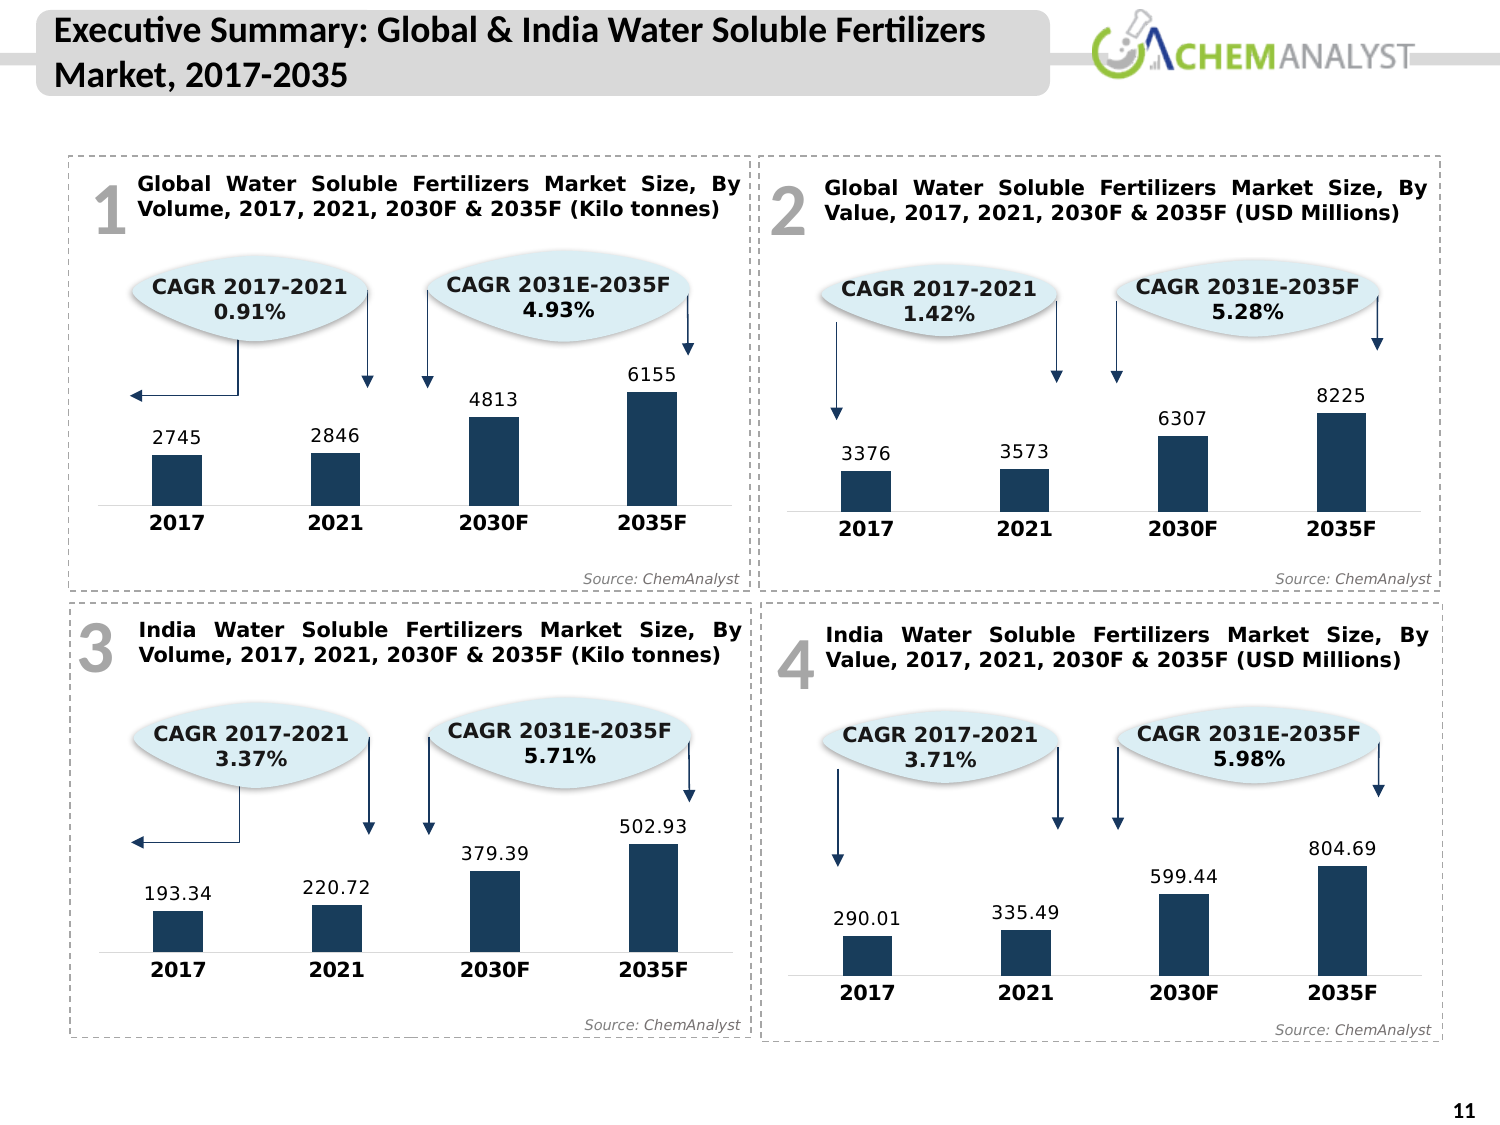

Executive Summary: Global & India Water Soluble Fertilizers Market, 2017-2035
1
2

Global Water Soluble Fertilizers Market Size, By Volume, 2017, 2021, 2030F & 2035F (Kilo tonnes)
Global Water Soluble Fertilizers Market Size, By Value, 2017, 2021, 2030F & 2035F (USD Millions)
CAGR 2031E-2035F
4.93%
CAGR 2017-2021
0.91%
CAGR 2031E-2035F
5.28%
CAGR 2017-2021
1.42%

### Chart

| Category | By Value |
|---|---|
| 2017 | 2745.0 |
| 2021 | 2845.7499873599995 |
| 2030F | 4812.69601303431 |
| 2035F | 6155.1251313766 |

### Chart

| Category | By Value |
|---|---|
| 2017 | 3376.35 |
| 2021 | 3572.554534131744 |
| 2030F | 6306.55685548016 |
| 2035F | 8225.09371305855 |
Source: ChemAnalyst
Source: ChemAnalyst
3
4

India Water Soluble Fertilizers Market Size, By Volume, 2017, 2021, 2030F & 2035F (Kilo tonnes)
India Water Soluble Fertilizers Market Size, By Value, 2017, 2021, 2030F & 2035F (USD Millions)
CAGR 2031E-2035F
5.71%
CAGR 2017-2021
3.37%
CAGR 2031E-2035F
5.98%
CAGR 2017-2021
3.71%

### Chart

| Category | By Value |
|---|---|
| 2017 | 193.34 |
| 2021 | 220.72 |
| 2030F | 379.389370731714 |
| 2035F | 502.9313500303159 |

### Chart

| Category | By Value |
|---|---|
| 2017 | 290.01 |
| 2021 | 335.4944 |
| 2030F | 599.4352057561082 |
| 2035F | 804.6901600485055 |
Source: ChemAnalyst
Source: ChemAnalyst
© ChemAnalyst
11